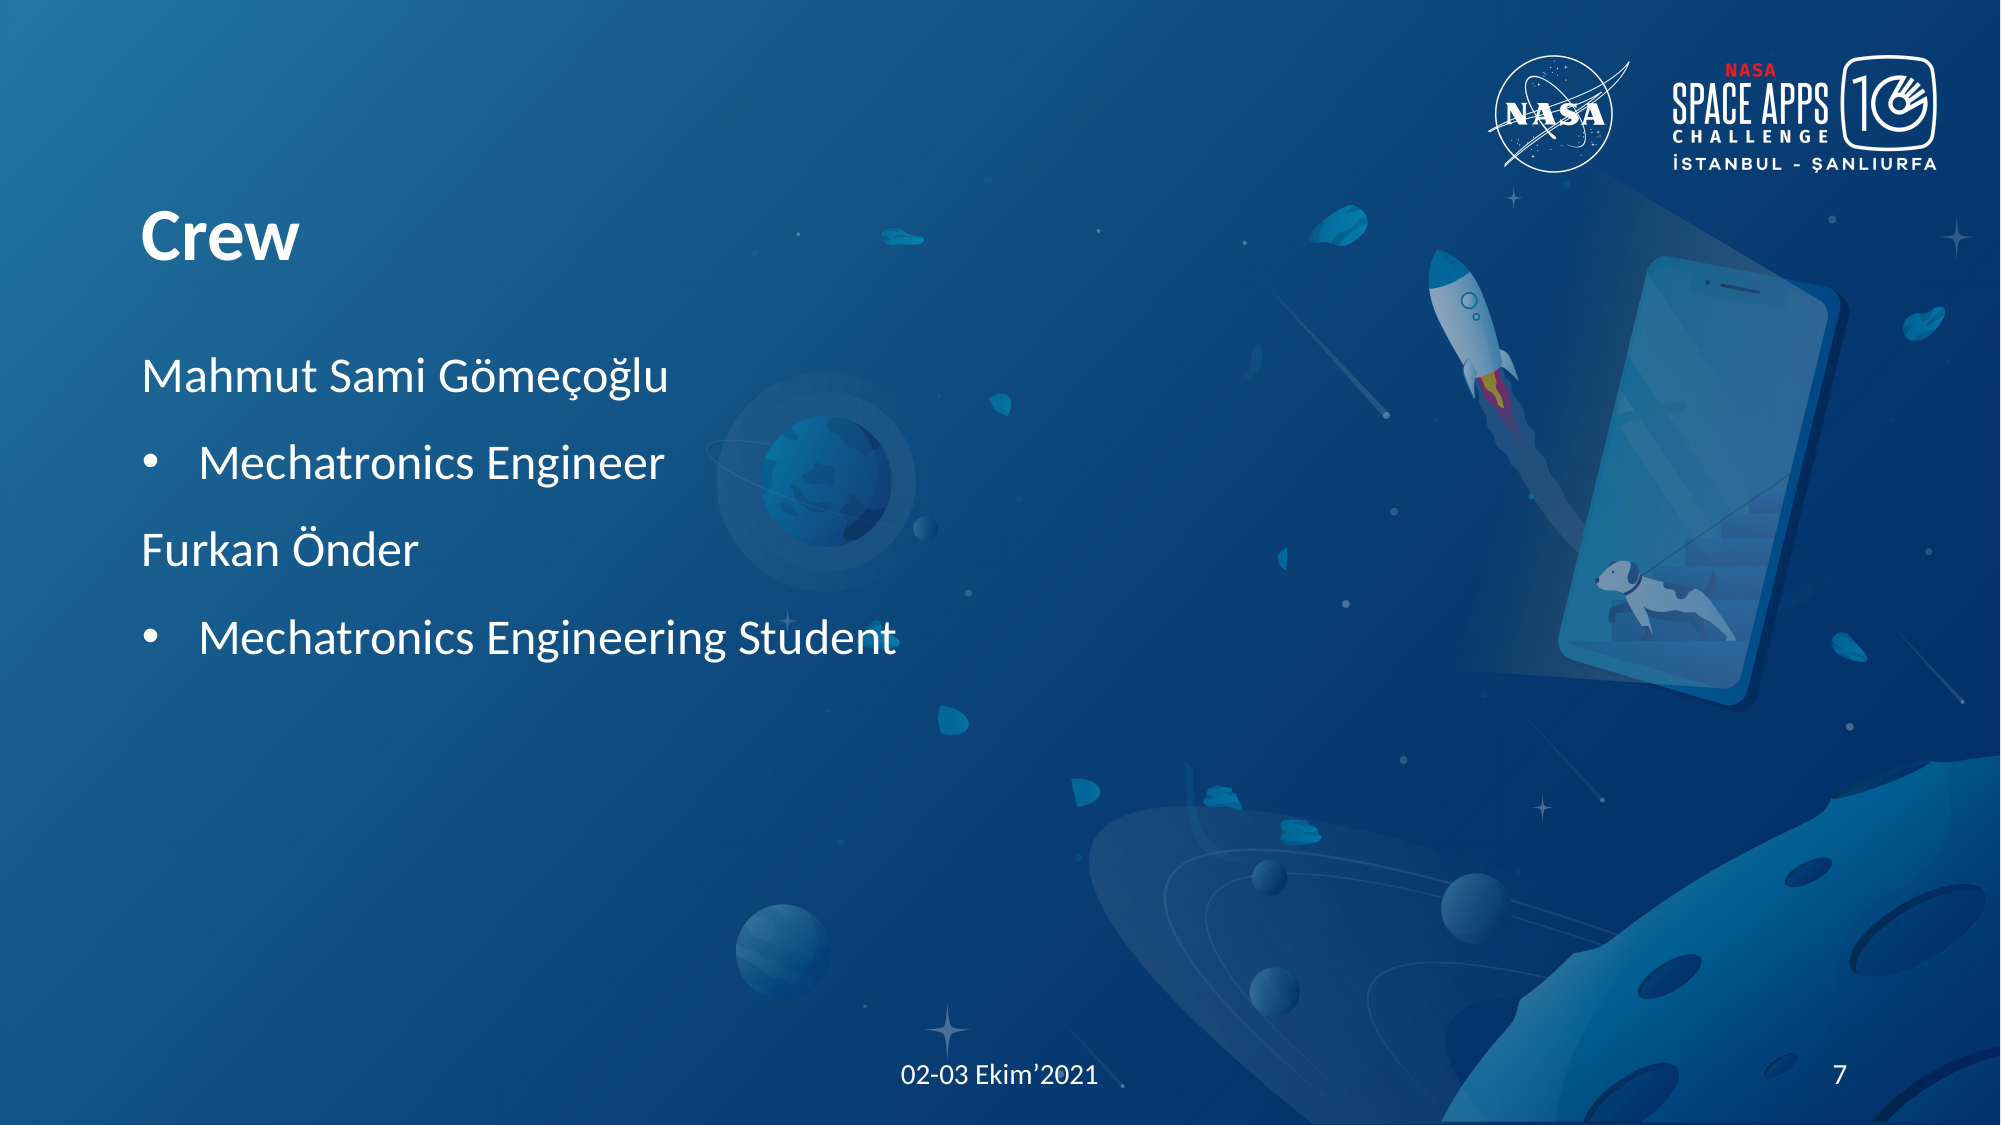

Crew
Mahmut Sami Gömeçoğlu
Mechatronics Engineer
Furkan Önder
Mechatronics Engineering Student
02-03 Ekim’2021
7